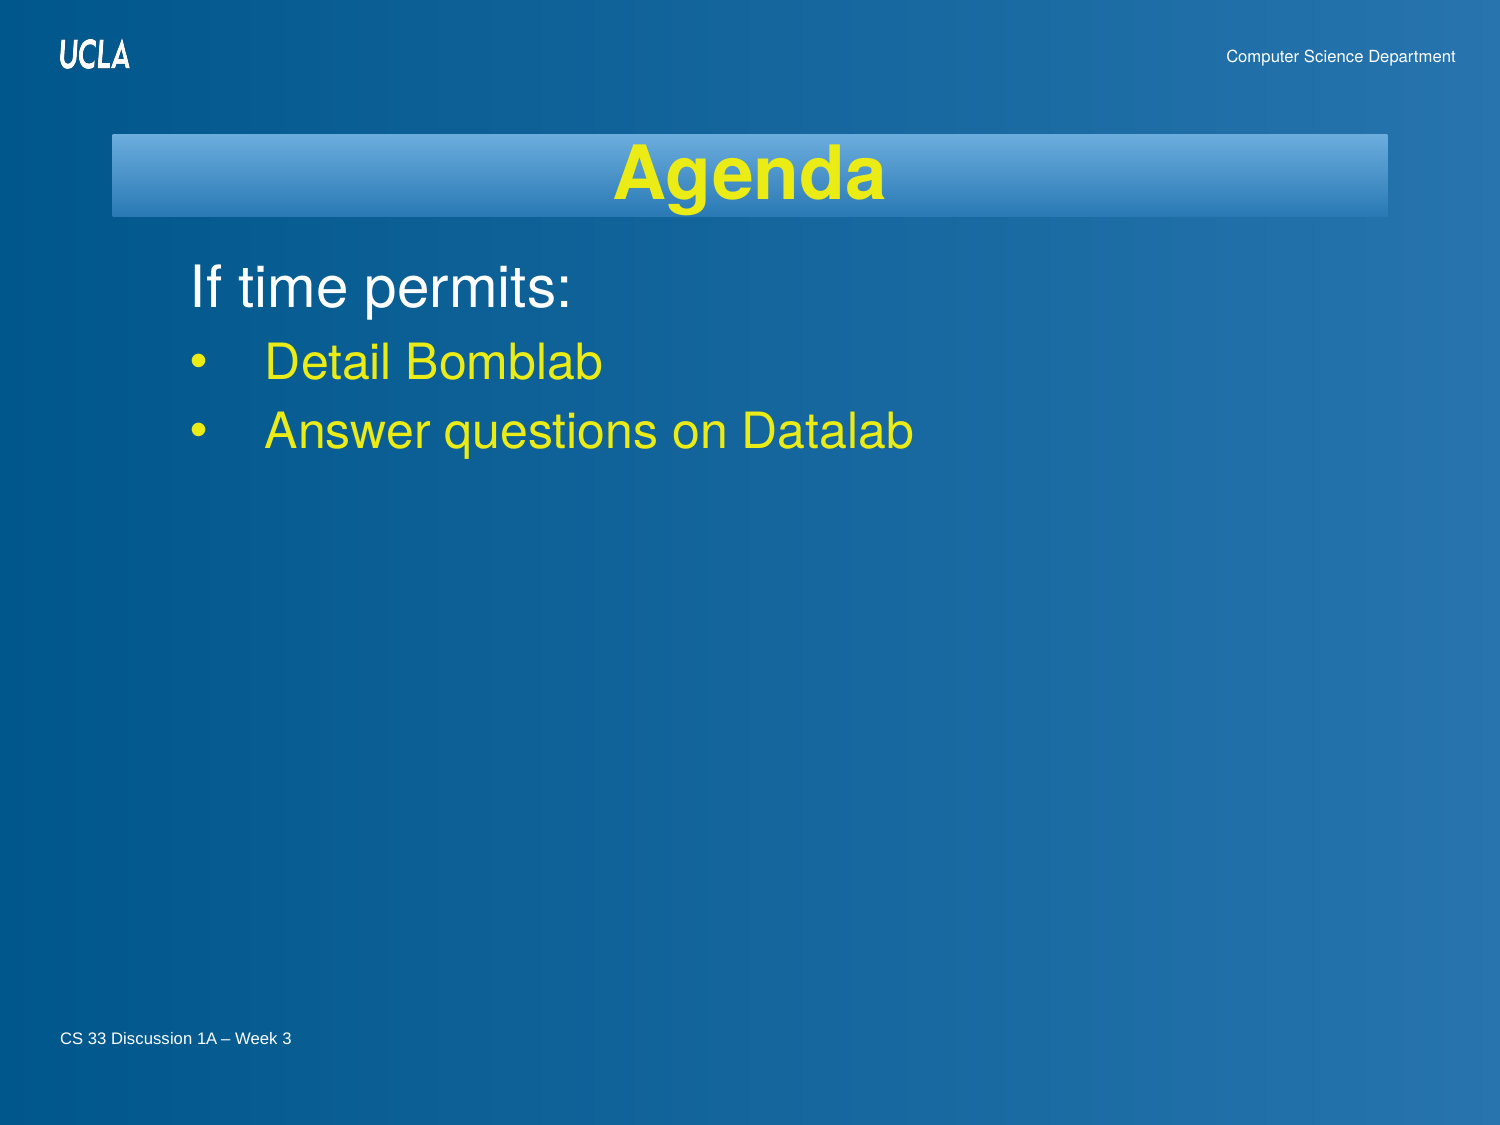

# Agenda
If time permits:
Detail Bomblab
Answer questions on Datalab